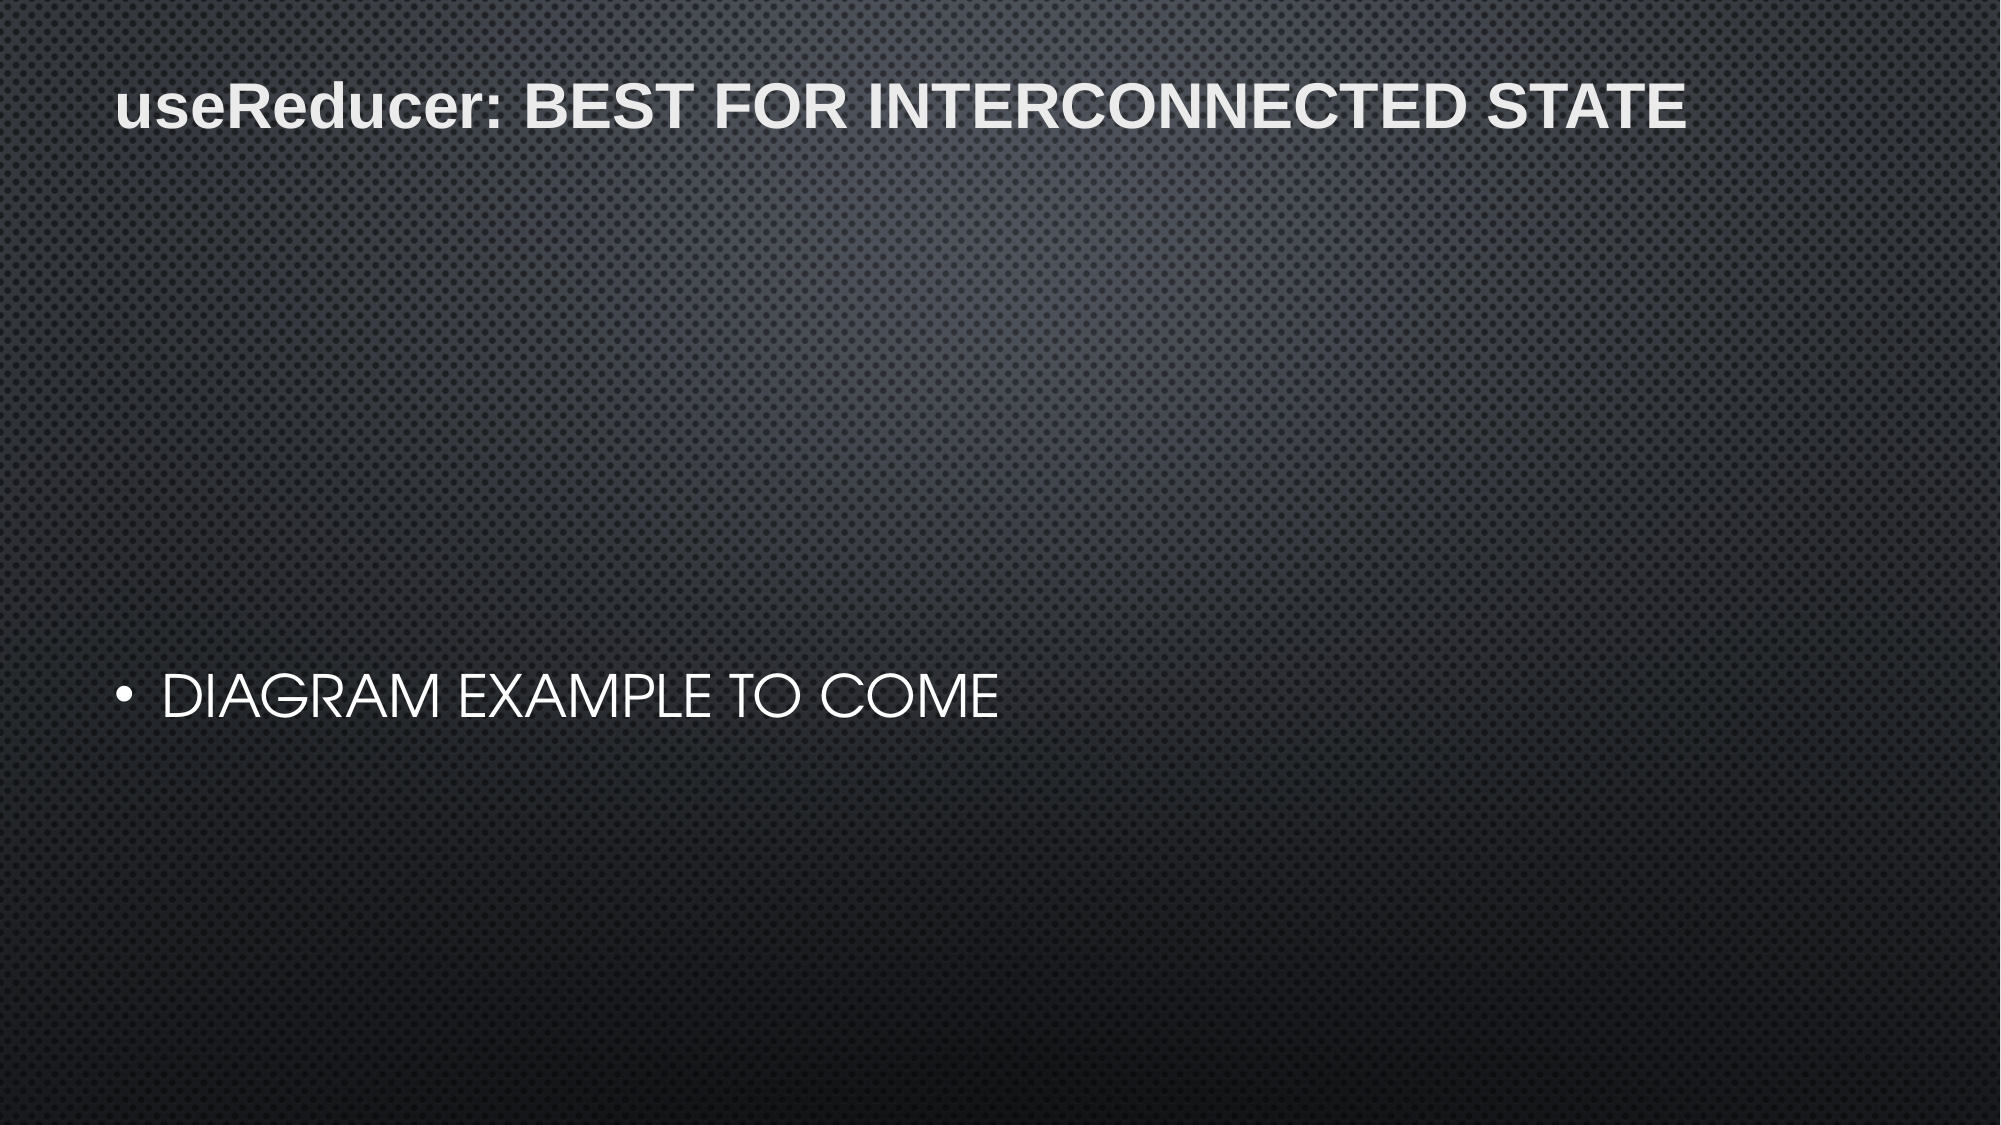

# useReducer: Best for interconnected state
Diagram Example to come